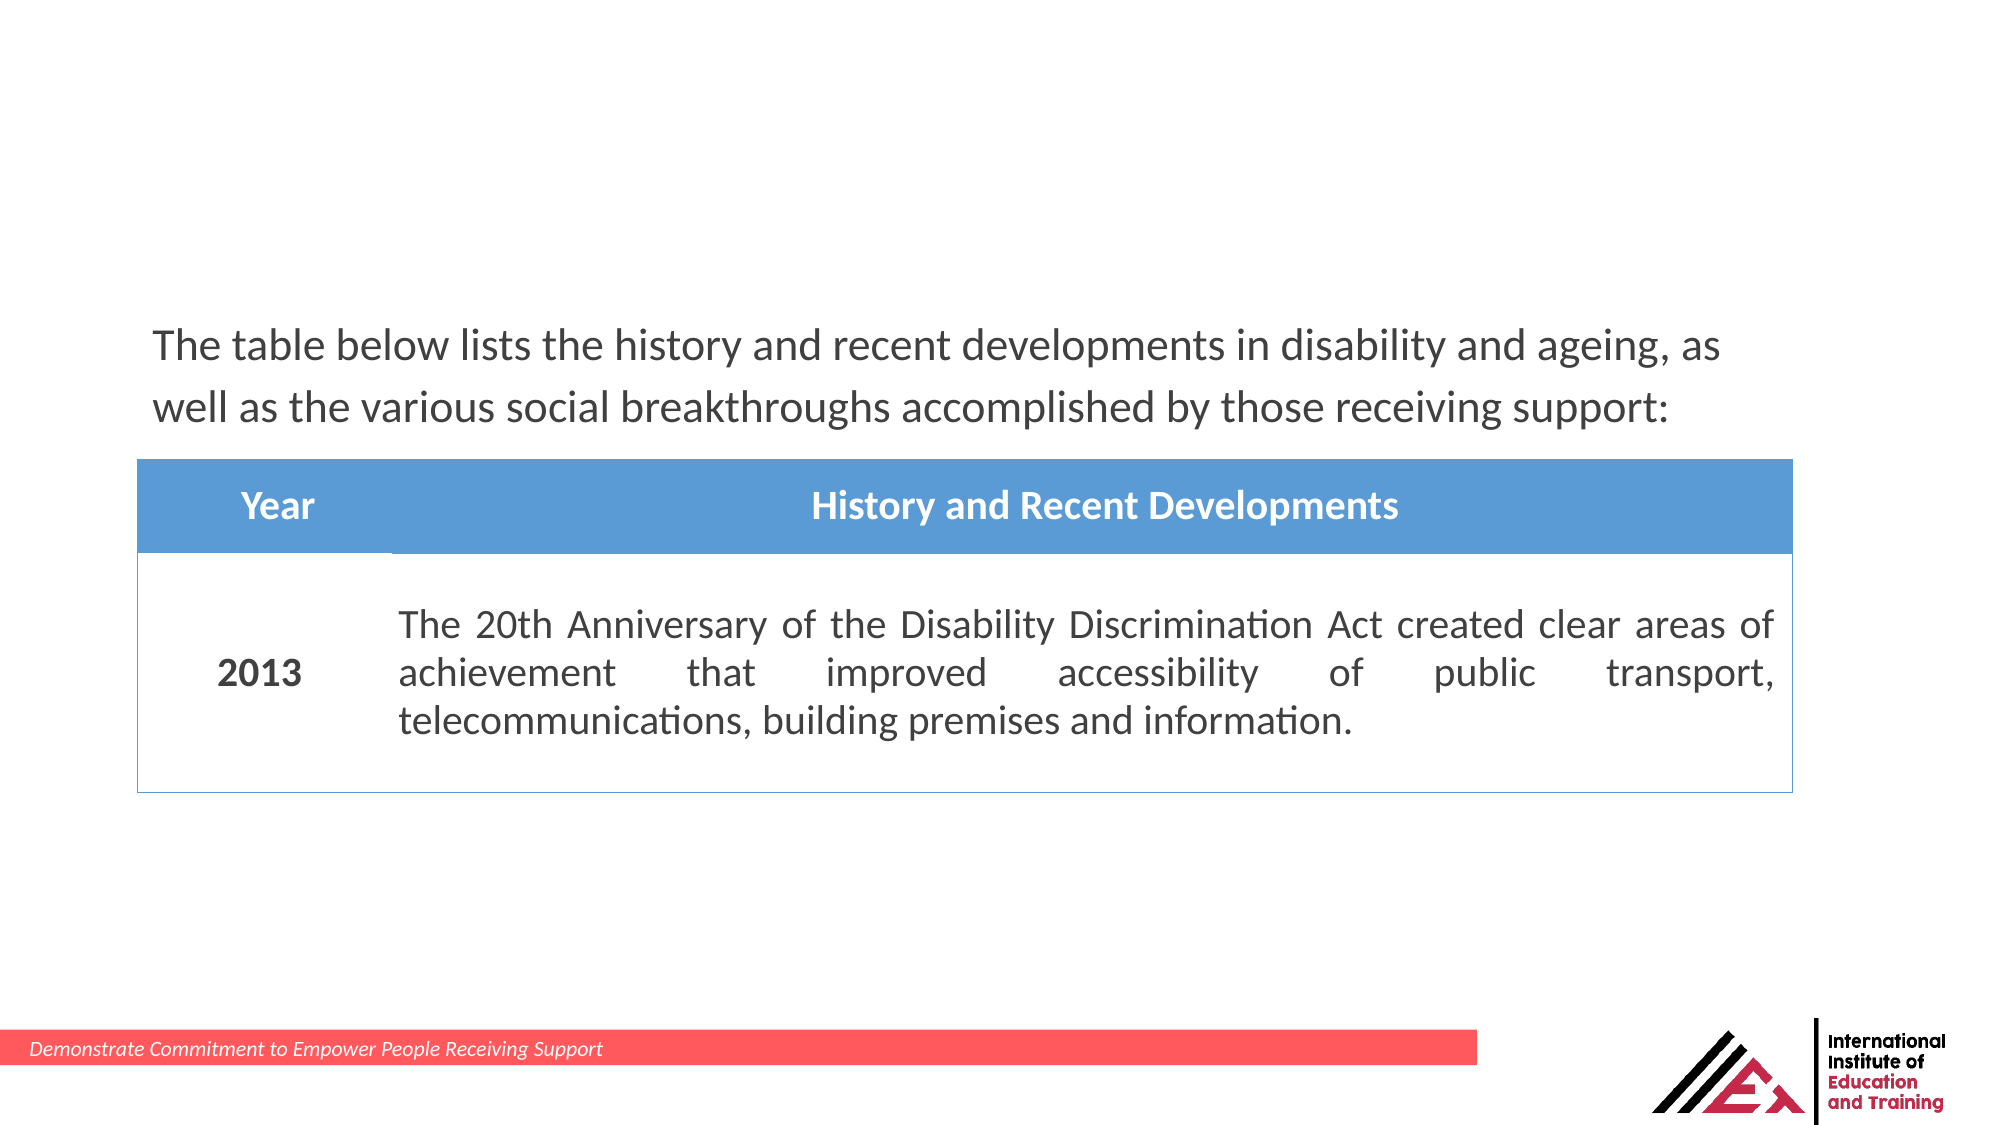

The table below lists the history and recent developments in disability and ageing, as well as the various social breakthroughs accomplished by those receiving support:

| Year | History and Recent Developments |
| --- | --- |
| 2013 | The 20th Anniversary of the Disability Discrimination Act created clear areas of achievement that improved accessibility of public transport, telecommunications, building premises and information. |
Demonstrate Commitment to Empower People Receiving Support